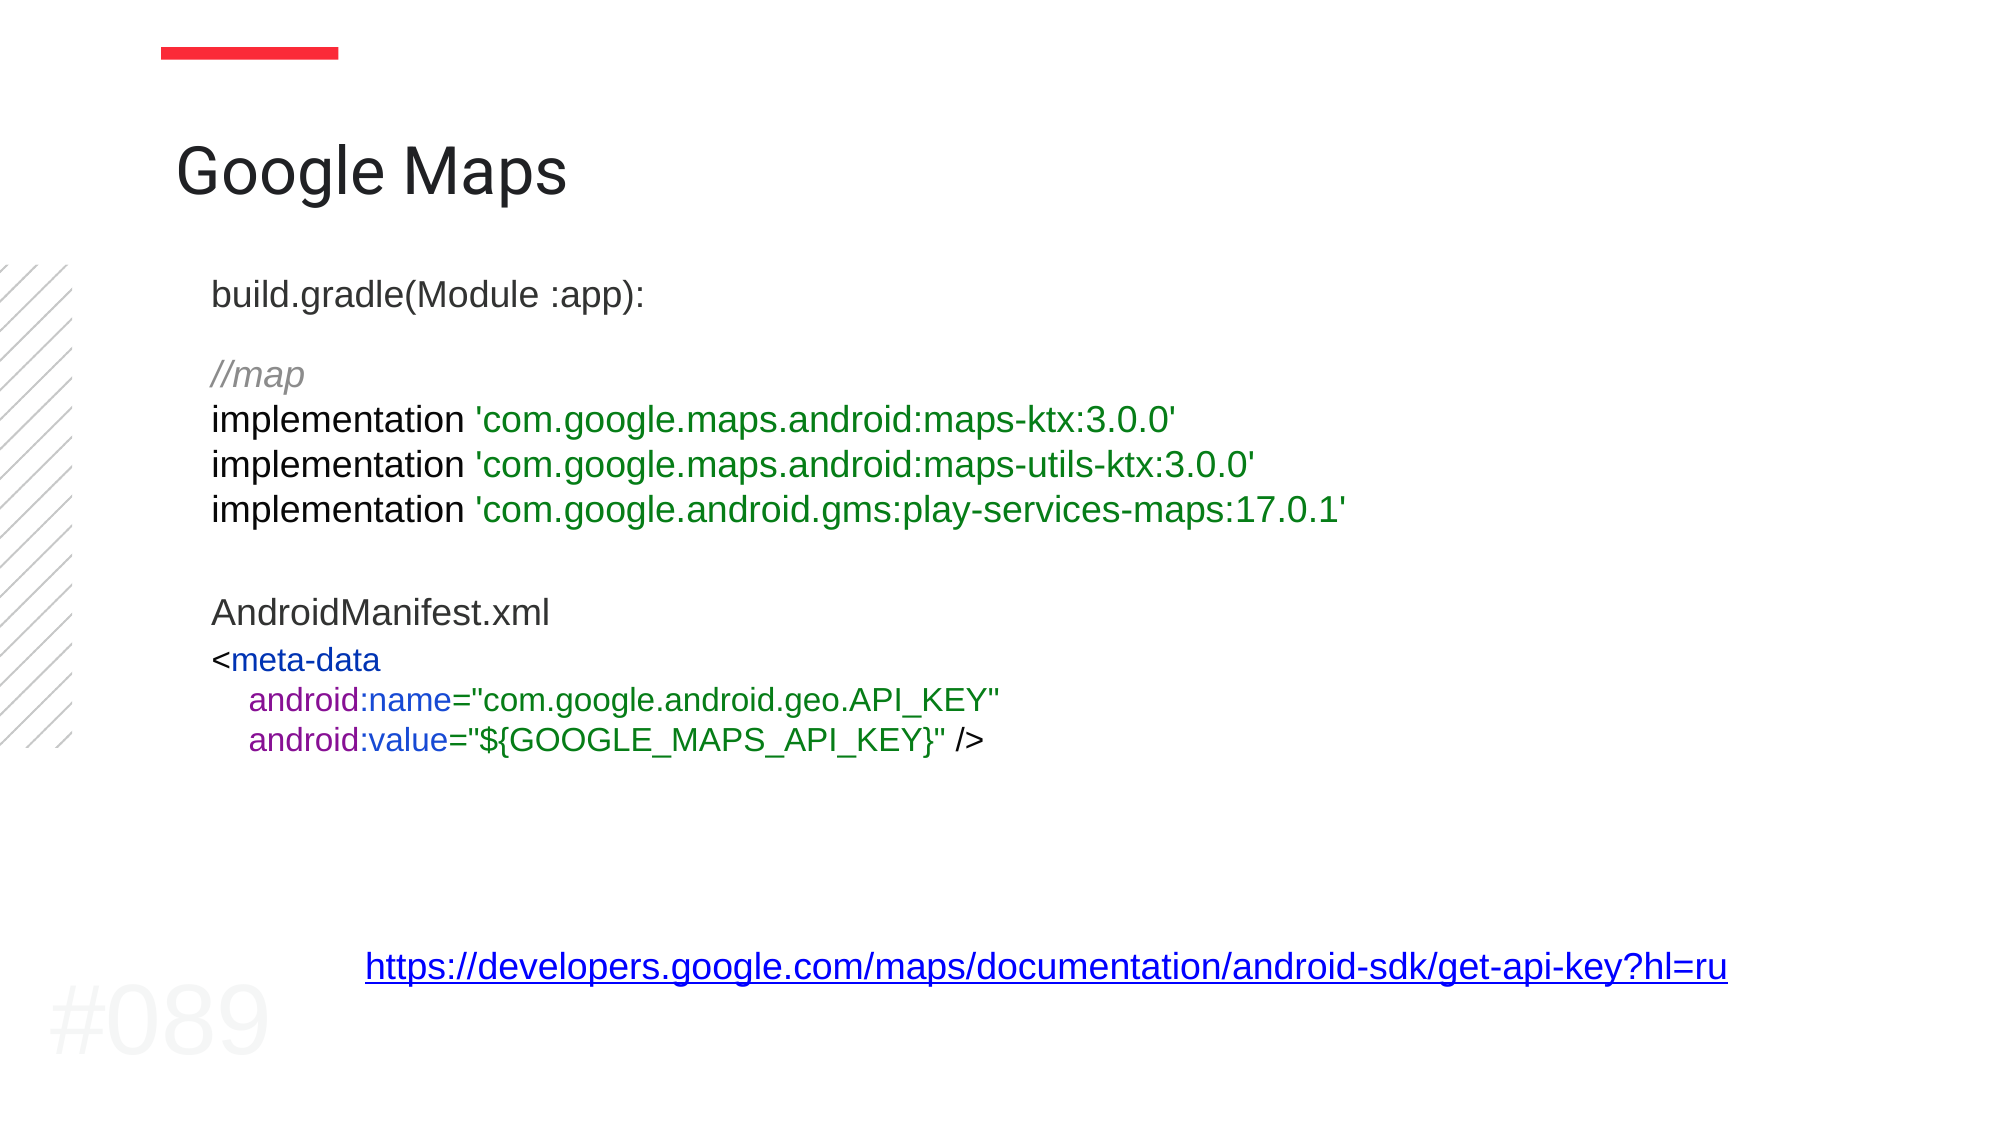

Google Maps
build.gradle(Module :app):
//map
implementation 'com.google.maps.android:maps-ktx:3.0.0'
implementation 'com.google.maps.android:maps-utils-ktx:3.0.0'
implementation 'com.google.android.gms:play-services-maps:17.0.1'
AndroidManifest.xml
<meta-data
    android:name="com.google.android.geo.API_KEY"
    android:value="${GOOGLE_MAPS_API_KEY}" />
https://developers.google.com/maps/documentation/android-sdk/get-api-key?hl=ru
#089